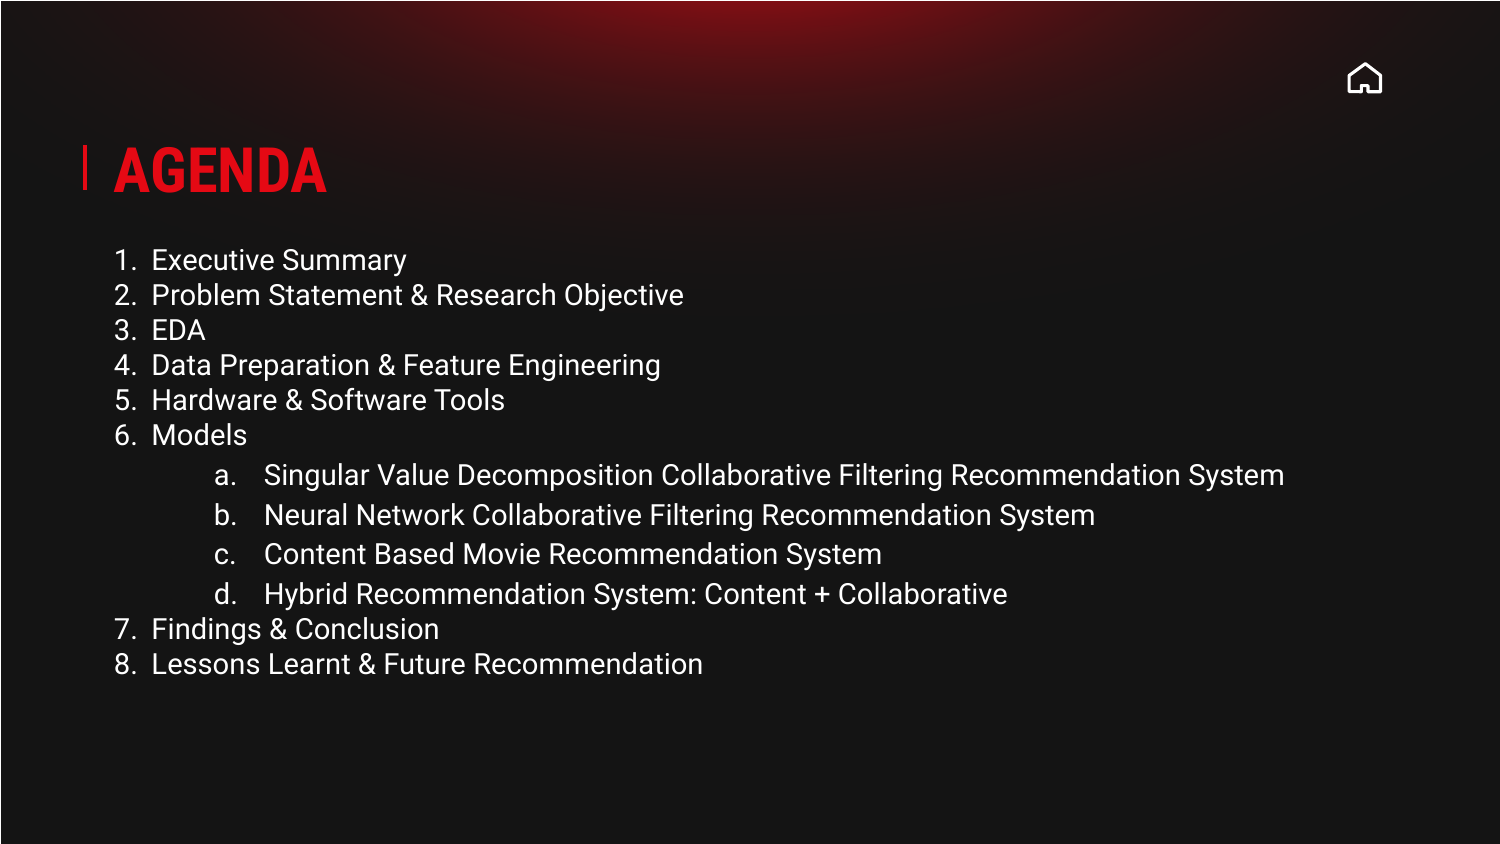

# AGENDA
Executive Summary
Problem Statement & Research Objective
EDA
Data Preparation & Feature Engineering
Hardware & Software Tools
Models
Singular Value Decomposition Collaborative Filtering Recommendation System
Neural Network Collaborative Filtering Recommendation System
Content Based Movie Recommendation System
Hybrid Recommendation System: Content + Collaborative
Findings & Conclusion
Lessons Learnt & Future Recommendation